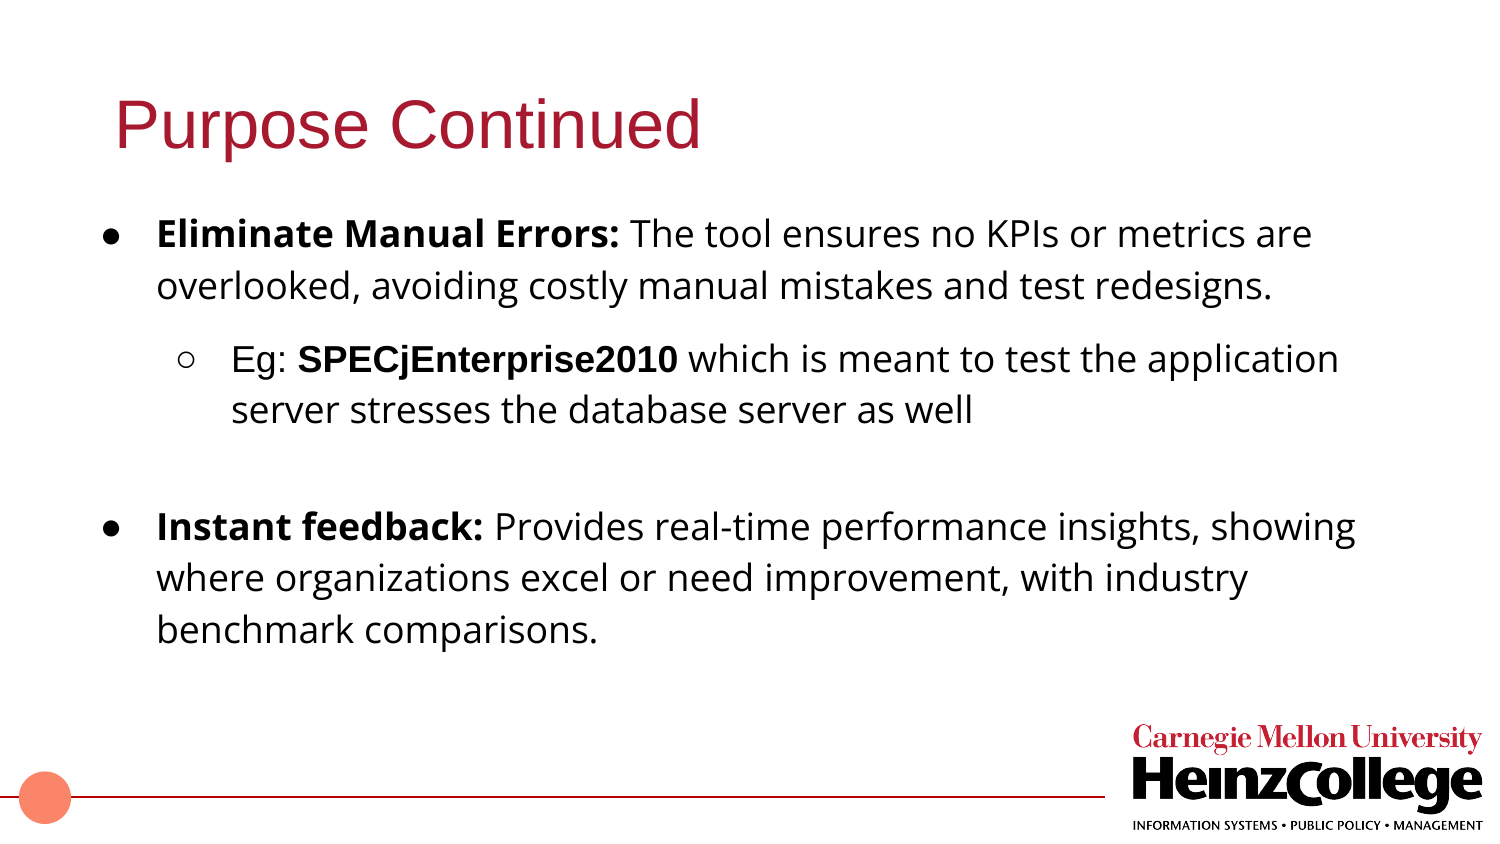

# Purpose Continued
Eliminate Manual Errors: The tool ensures no KPIs or metrics are overlooked, avoiding costly manual mistakes and test redesigns.
Eg: SPECjEnterprise2010 which is meant to test the application server stresses the database server as well

Instant feedback: Provides real-time performance insights, showing where organizations excel or need improvement, with industry benchmark comparisons.